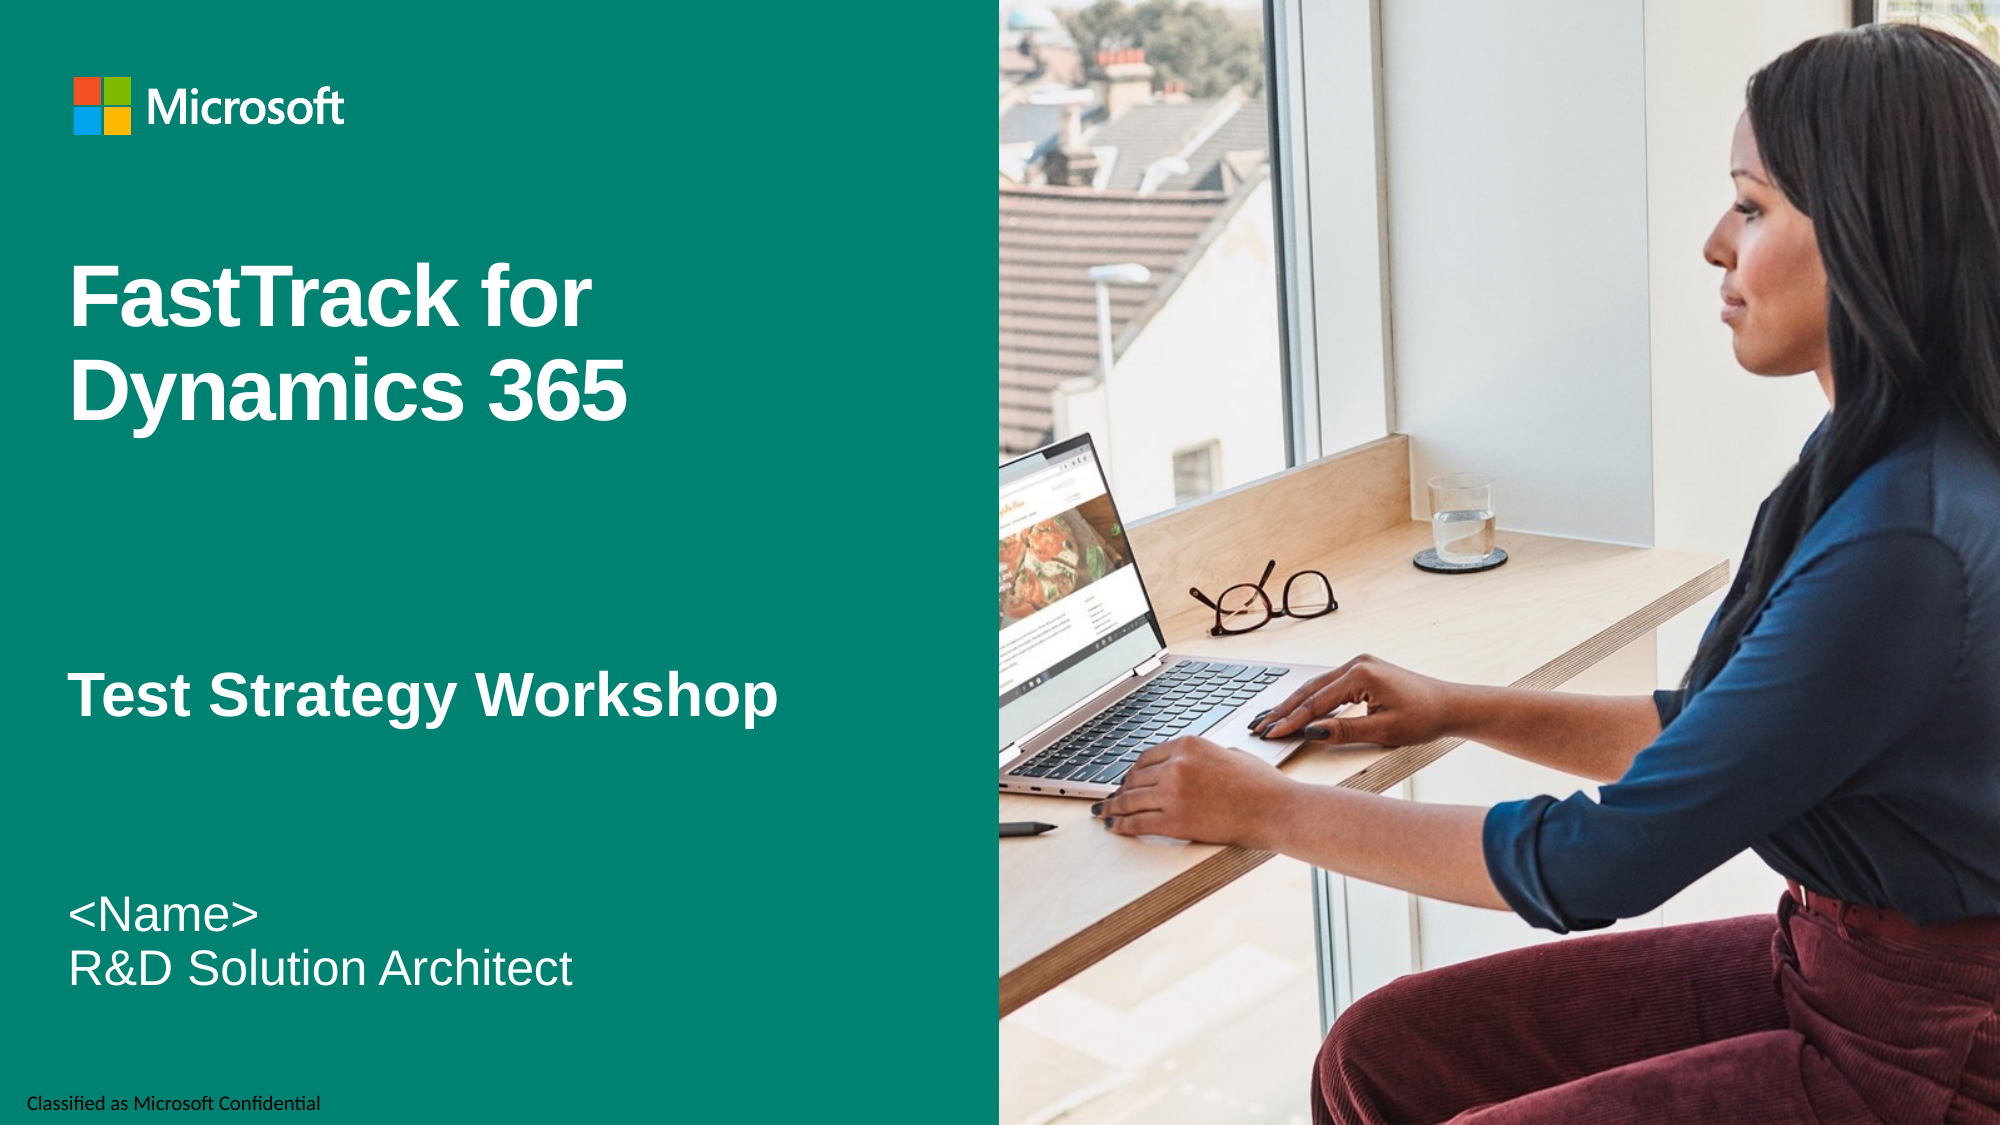

FastTrack for  Dynamics 365
Test Strategy Workshop
<Name>
R&D Solution Architect